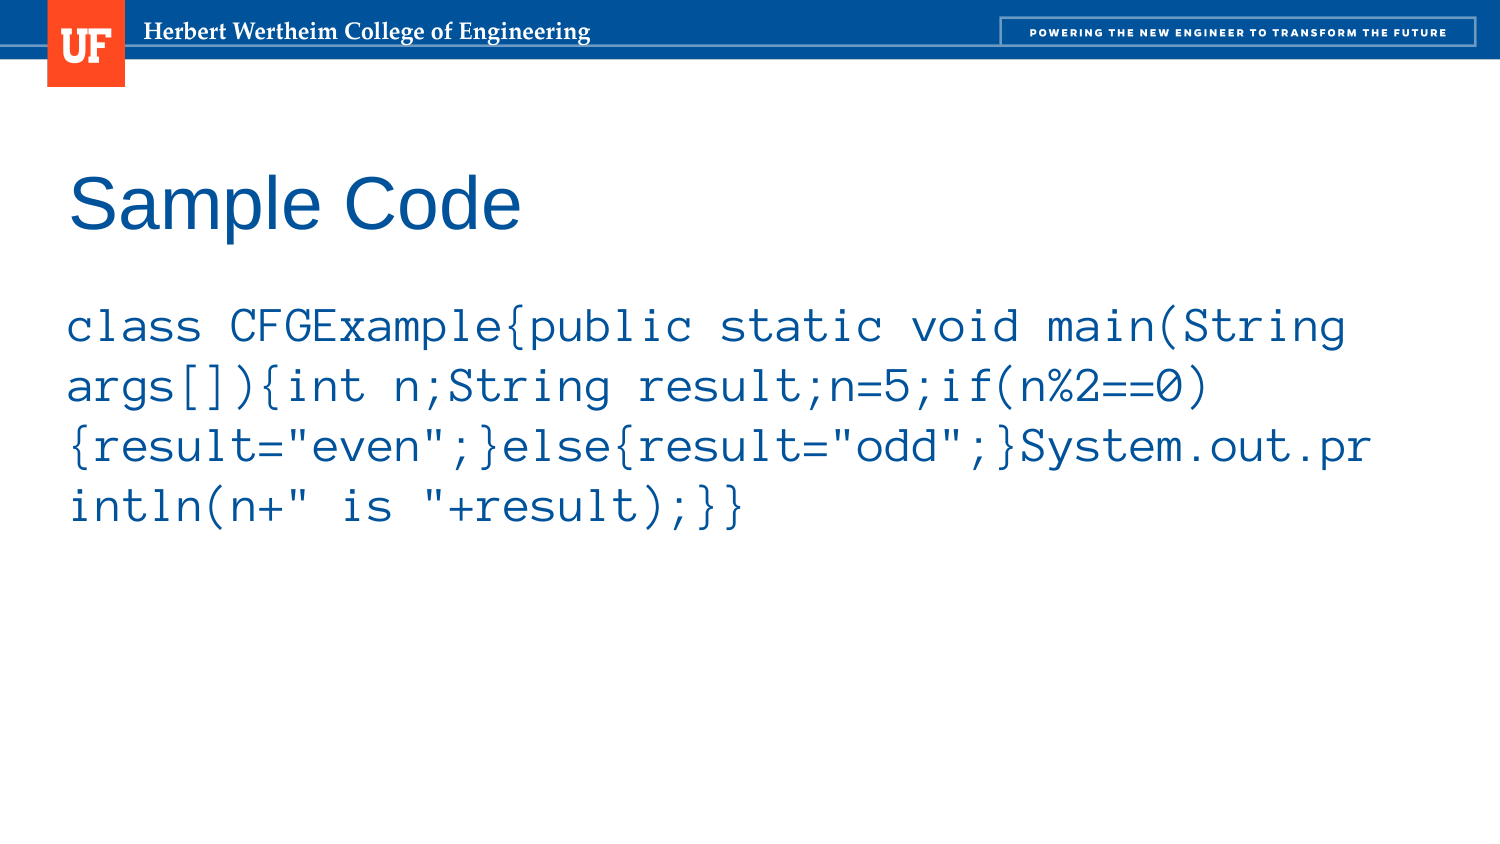

# Sample Code
class CFGExample{public static void main(String args[]){int n;String result;n=5;if(n%2==0){result="even";}else{result="odd";}System.out.println(n+" is "+result);}}